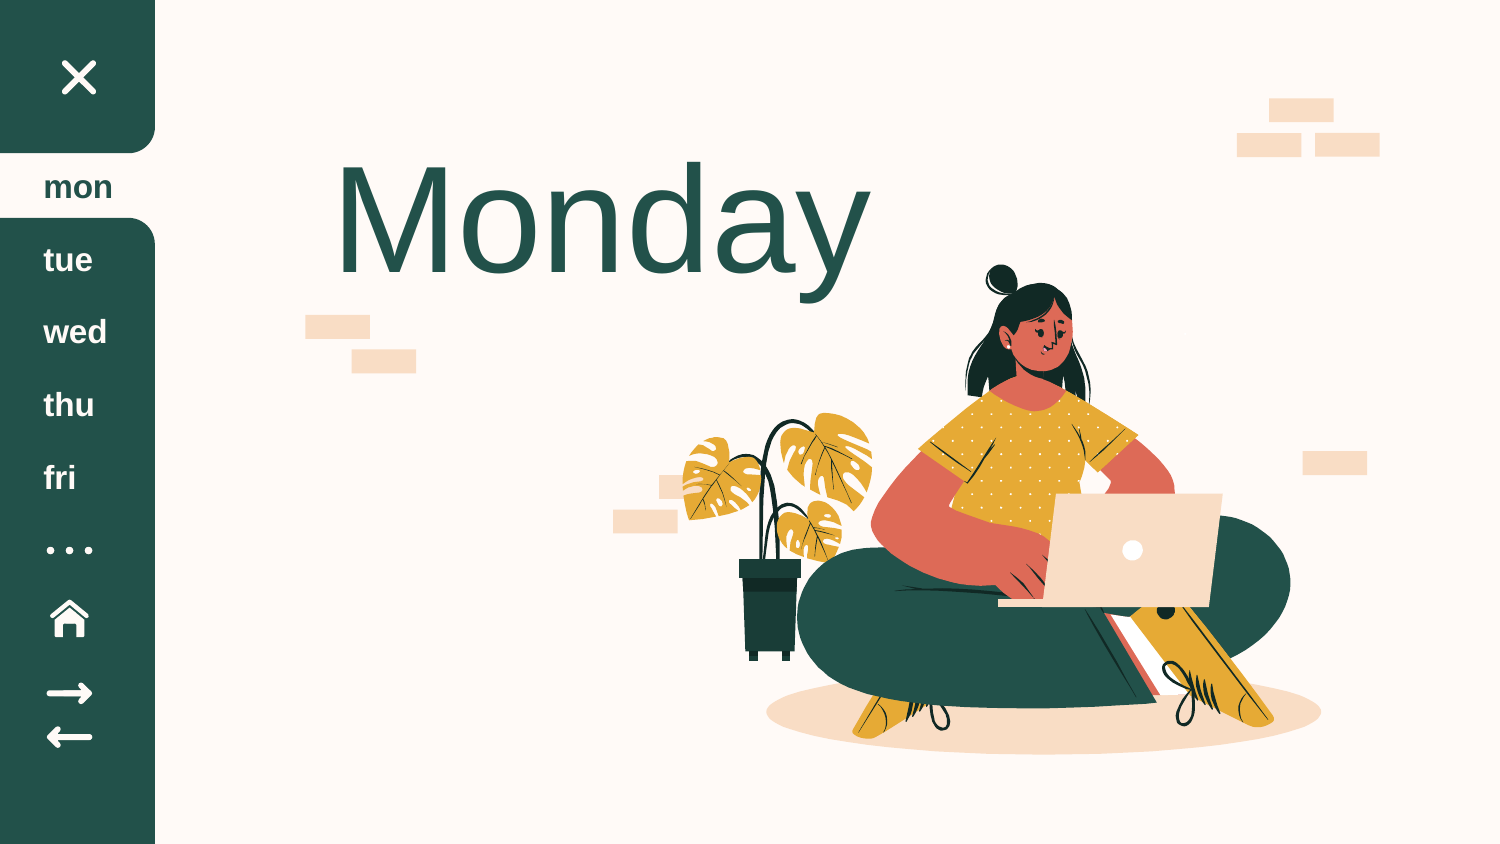

# Monday
mon
tue

wed
thu
fri